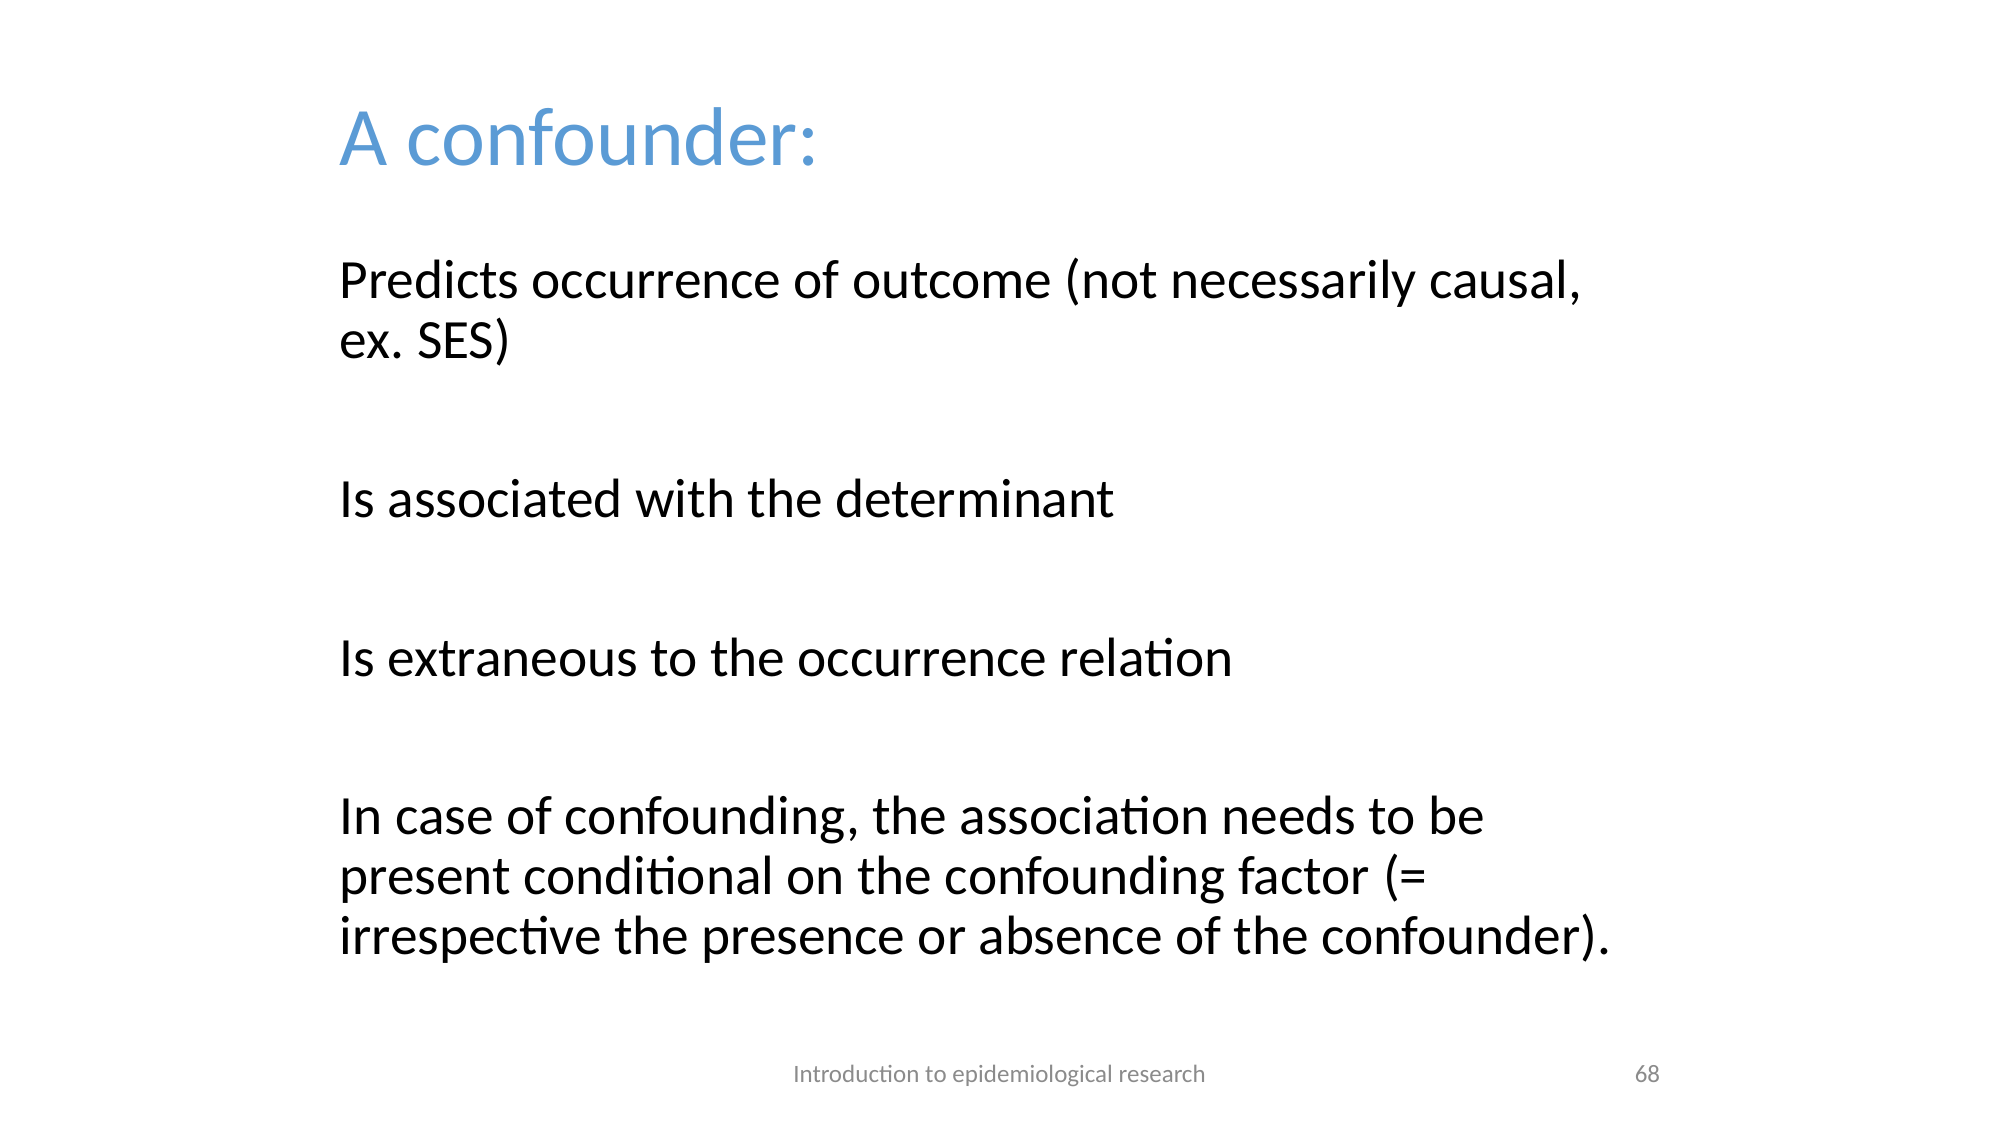

A confounder:
Predicts occurrence of outcome (not necessarily causal, ex. SES)

Is associated with the determinant

Is extraneous to the occurrence relation

In case of confounding, the association needs to be present conditional on the confounding factor (= irrespective the presence or absence of the confounder).

Introduction to epidemiological research
68